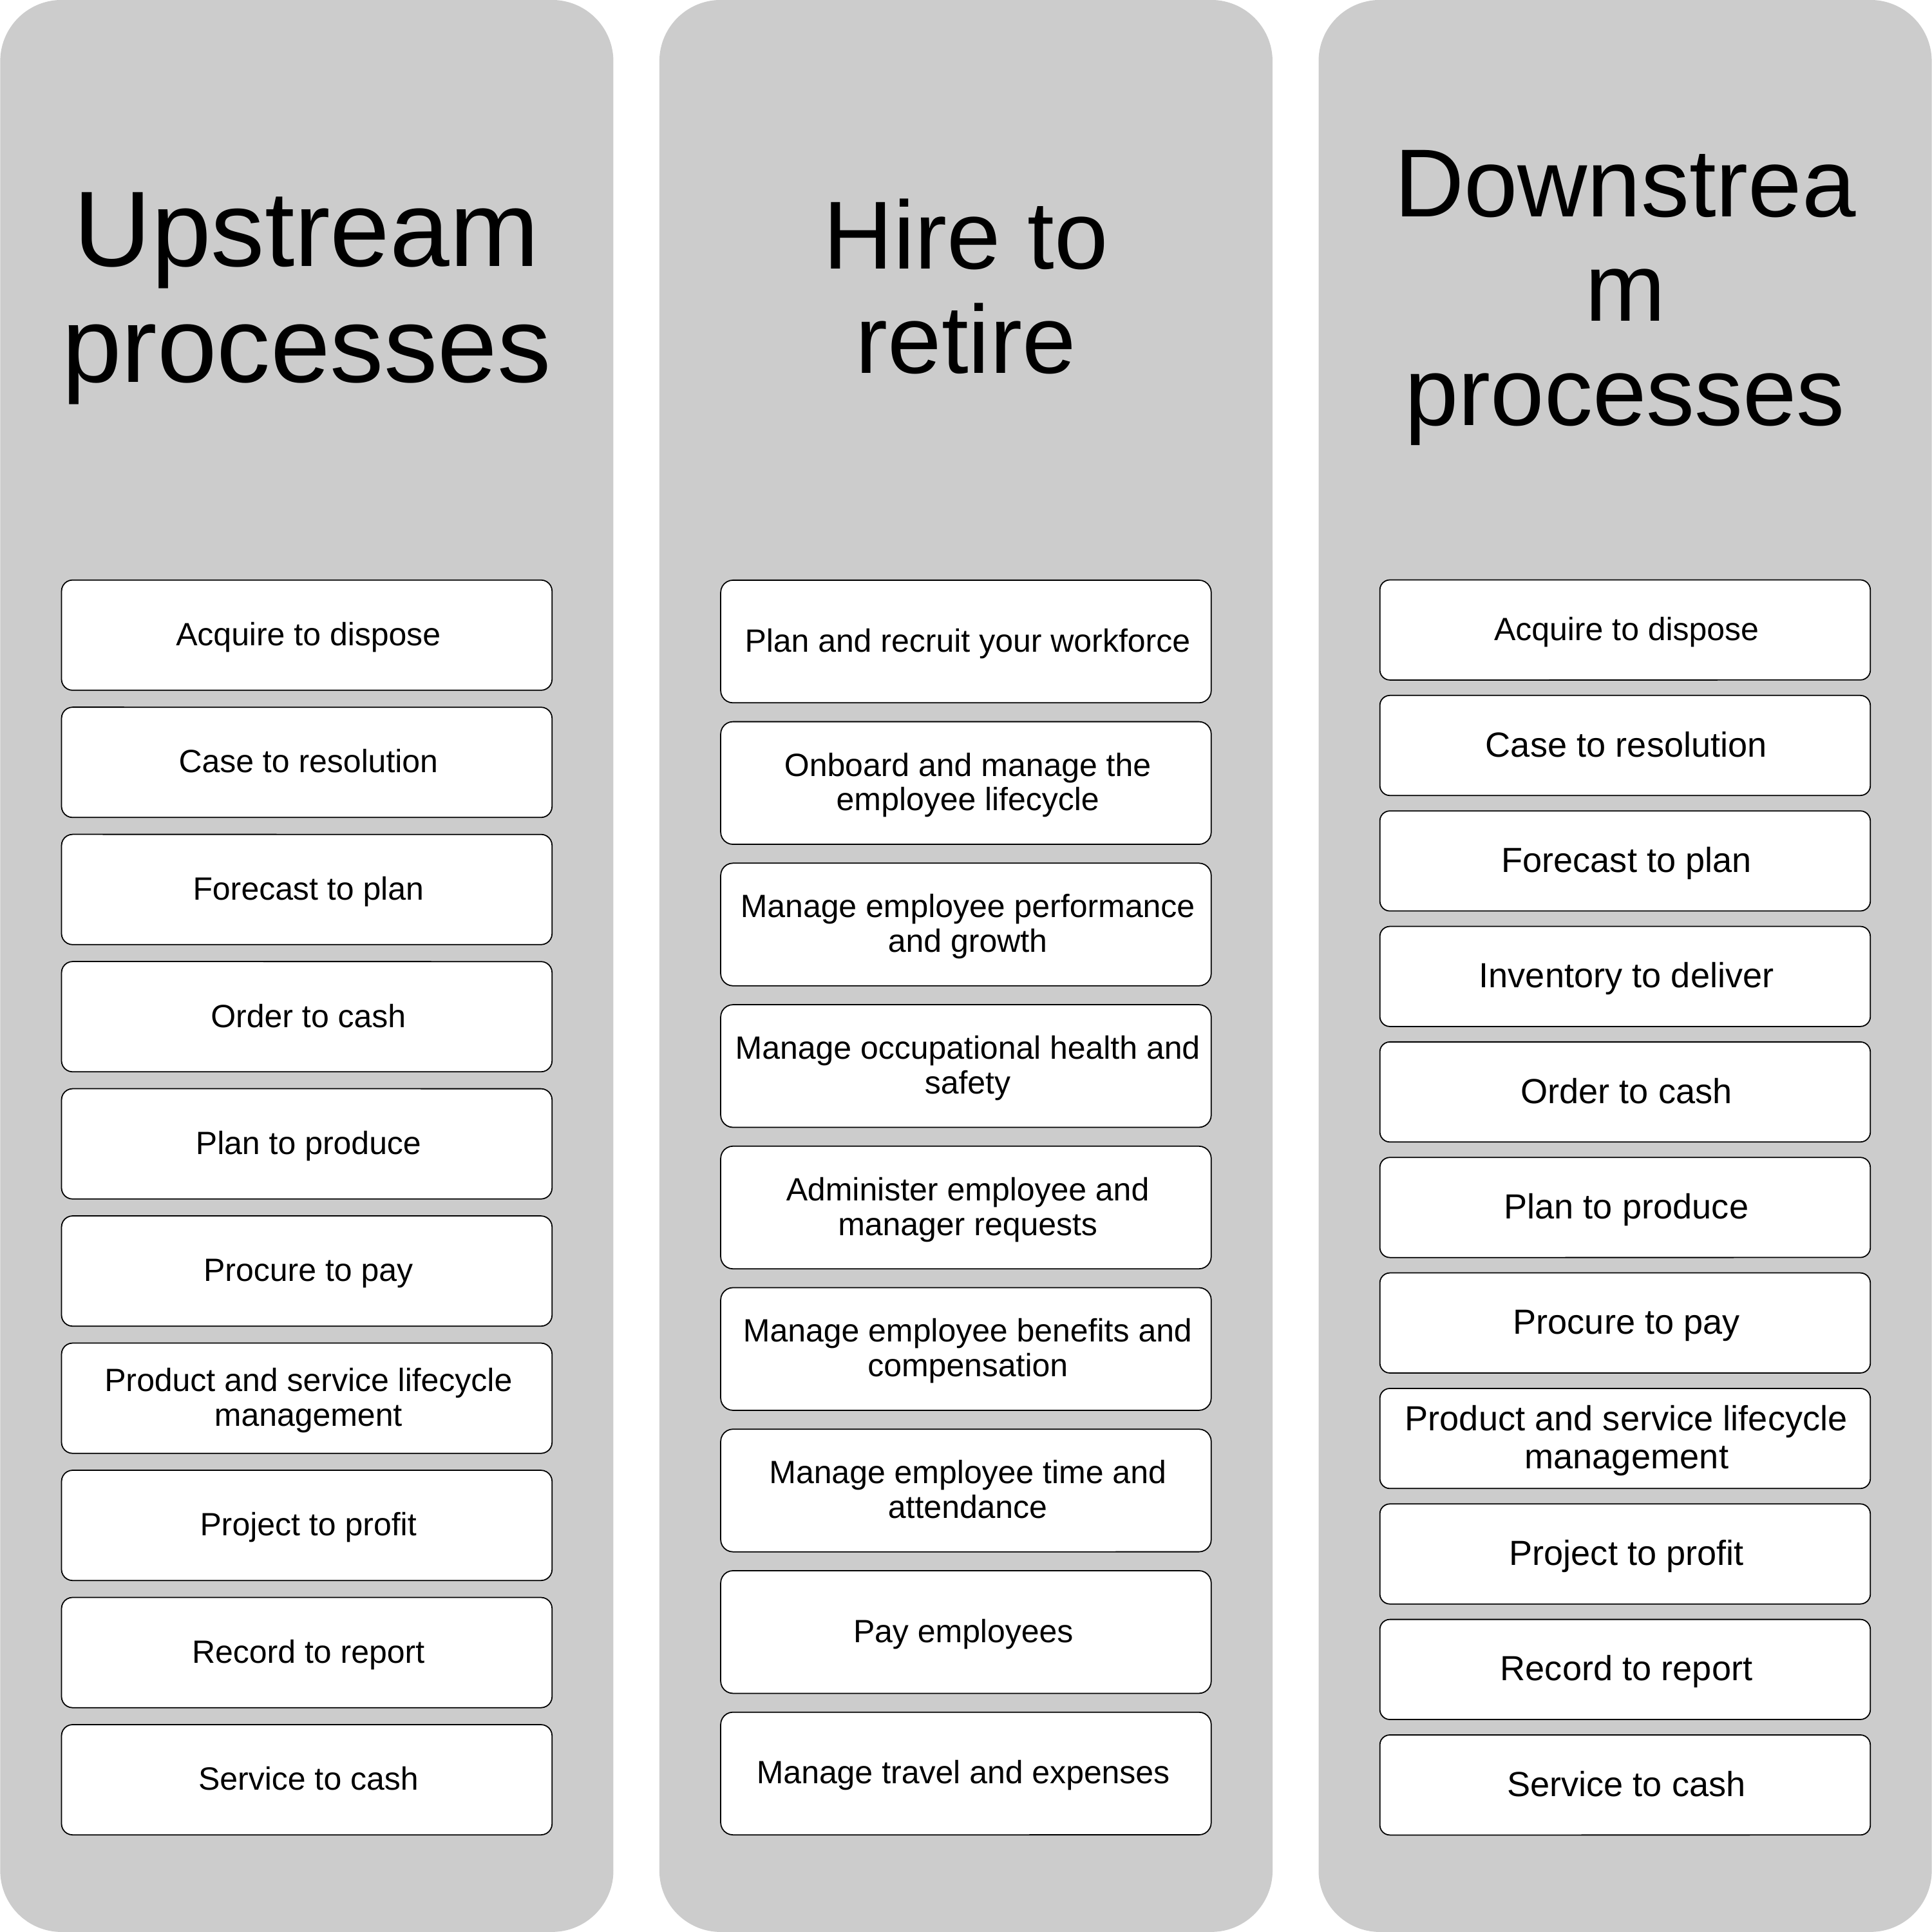

Upstream processes
Acquire to dispose
Case to resolution
Forecast to plan
Order to cash
Plan to produce
Procure to pay
Product and service lifecycle management
Project to profit
Record to report
Service to cash
Hire to retire
Plan and recruit your workforce
Onboard and manage the employee lifecycle
Manage employee performance and growth
Manage occupational health and safety
Administer employee and manager requests
Manage employee benefits and compensation
Manage employee time and attendance
Pay employees
Manage travel and expenses
Downstream processes
Acquire to dispose
Case to resolution
Forecast to plan
Inventory to deliver
Order to cash
Plan to produce
Procure to pay
Product and service lifecycle management
Project to profit
Record to report
Service to cash